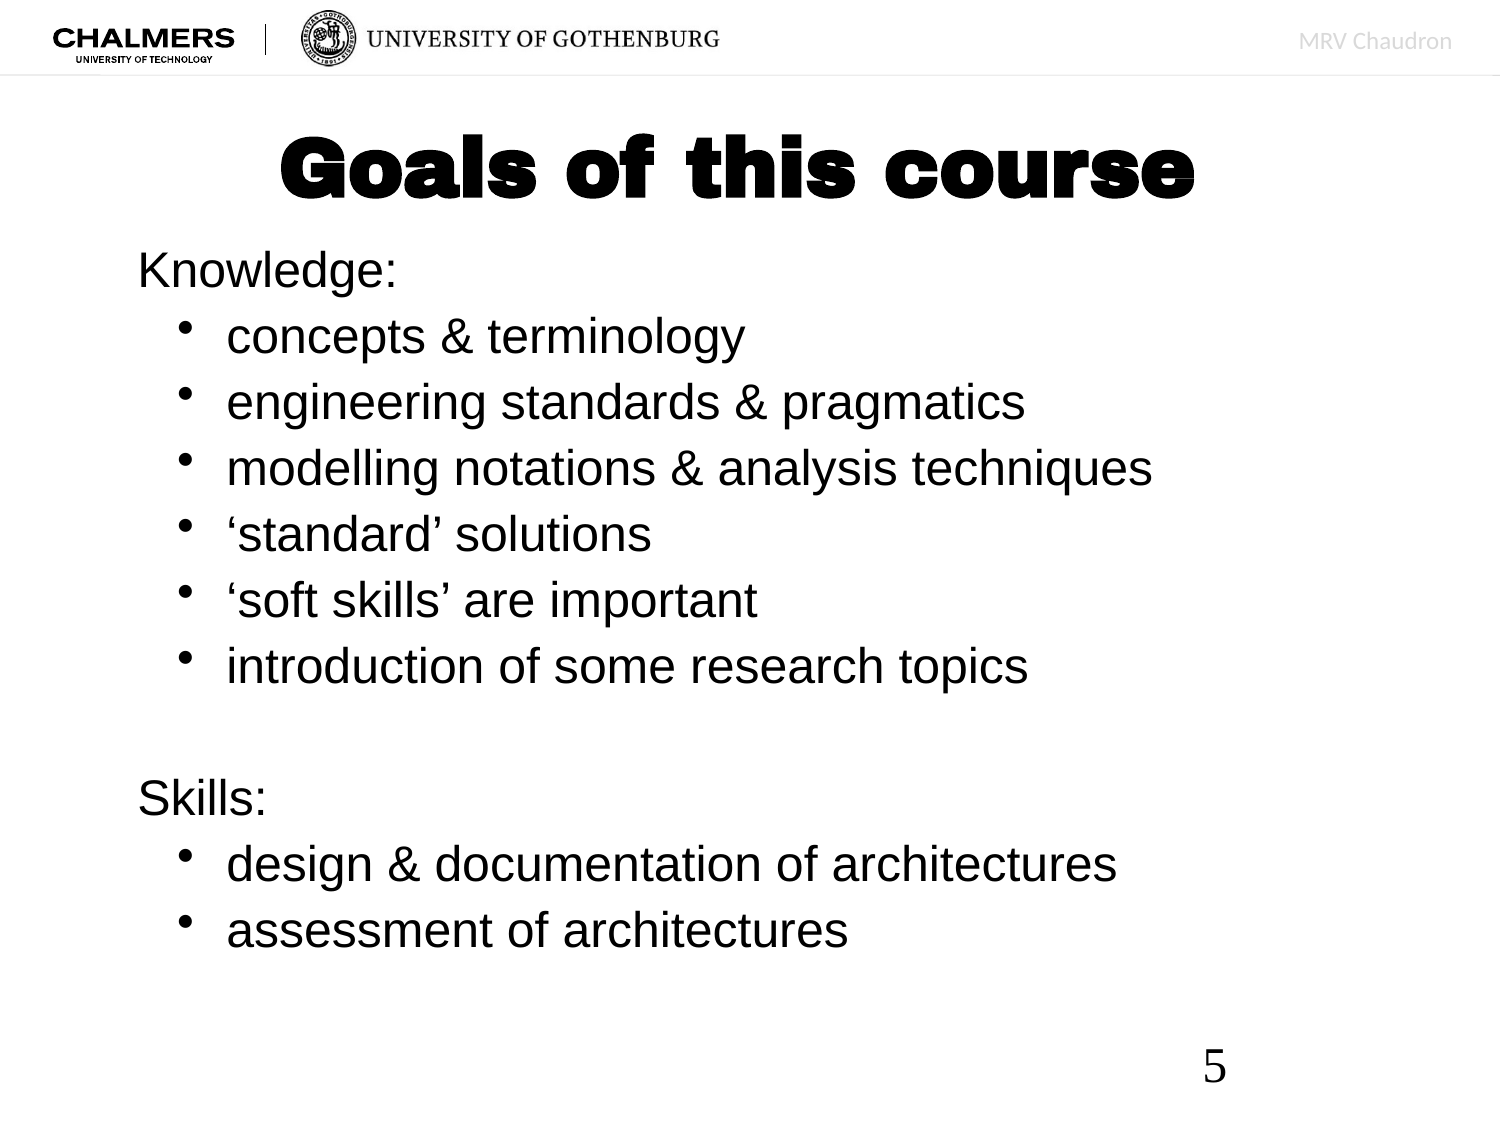

# Goals of this course
Knowledge:
 concepts & terminology
 engineering standards & pragmatics
 modelling notations & analysis techniques
 ‘standard’ solutions
 ‘soft skills’ are important
 introduction of some research topics

Skills:
 design & documentation of architectures
 assessment of architectures
5